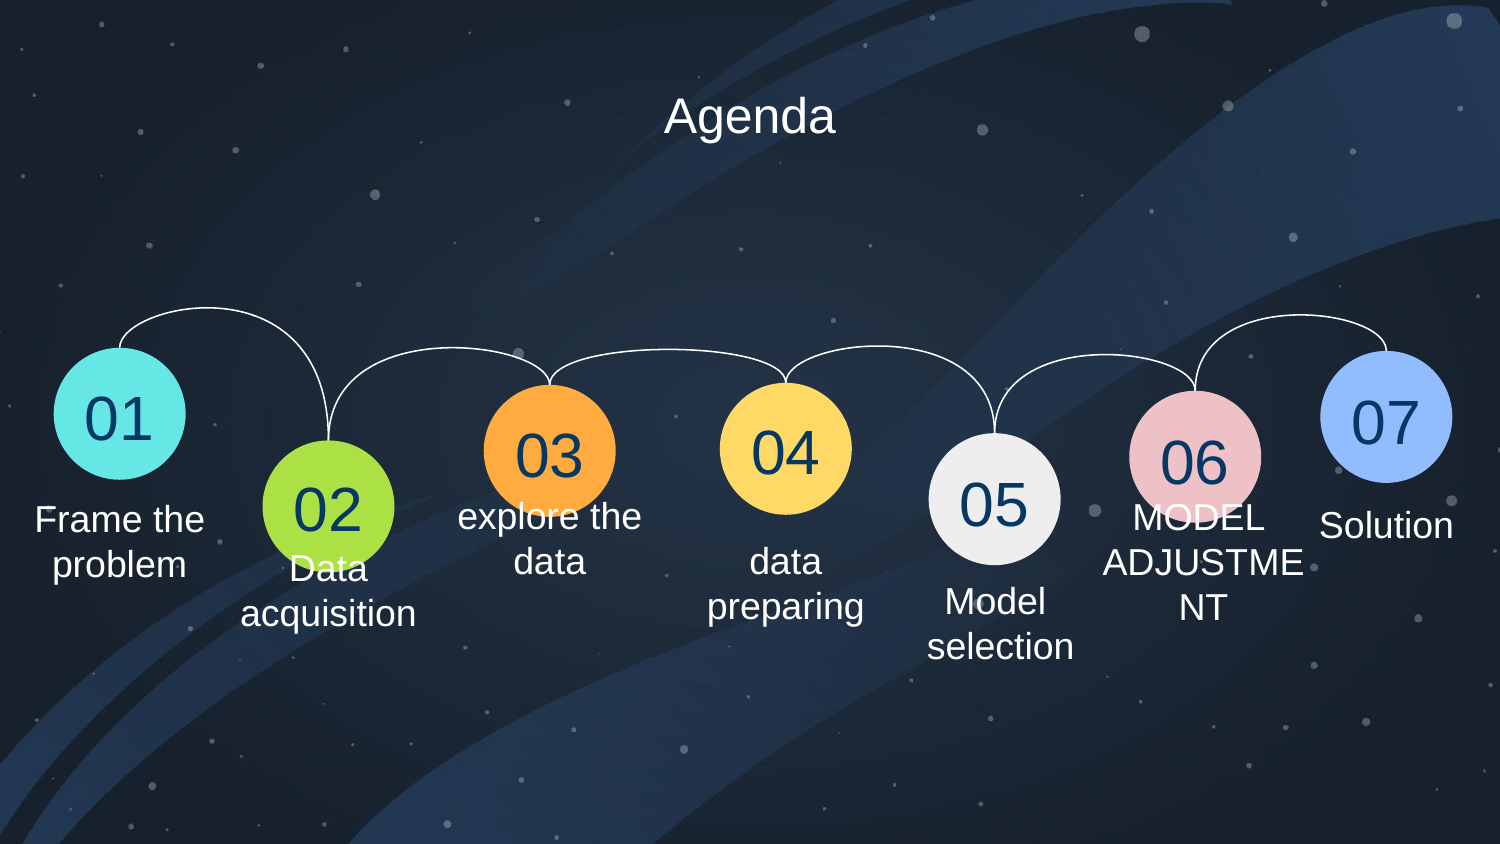

Agenda

01
07

04
03
06

05
02
Solution
Frame the problem
explore the data
MODEL
ADJUSTMENT
data
preparing
Model
 selection
Data acquisition